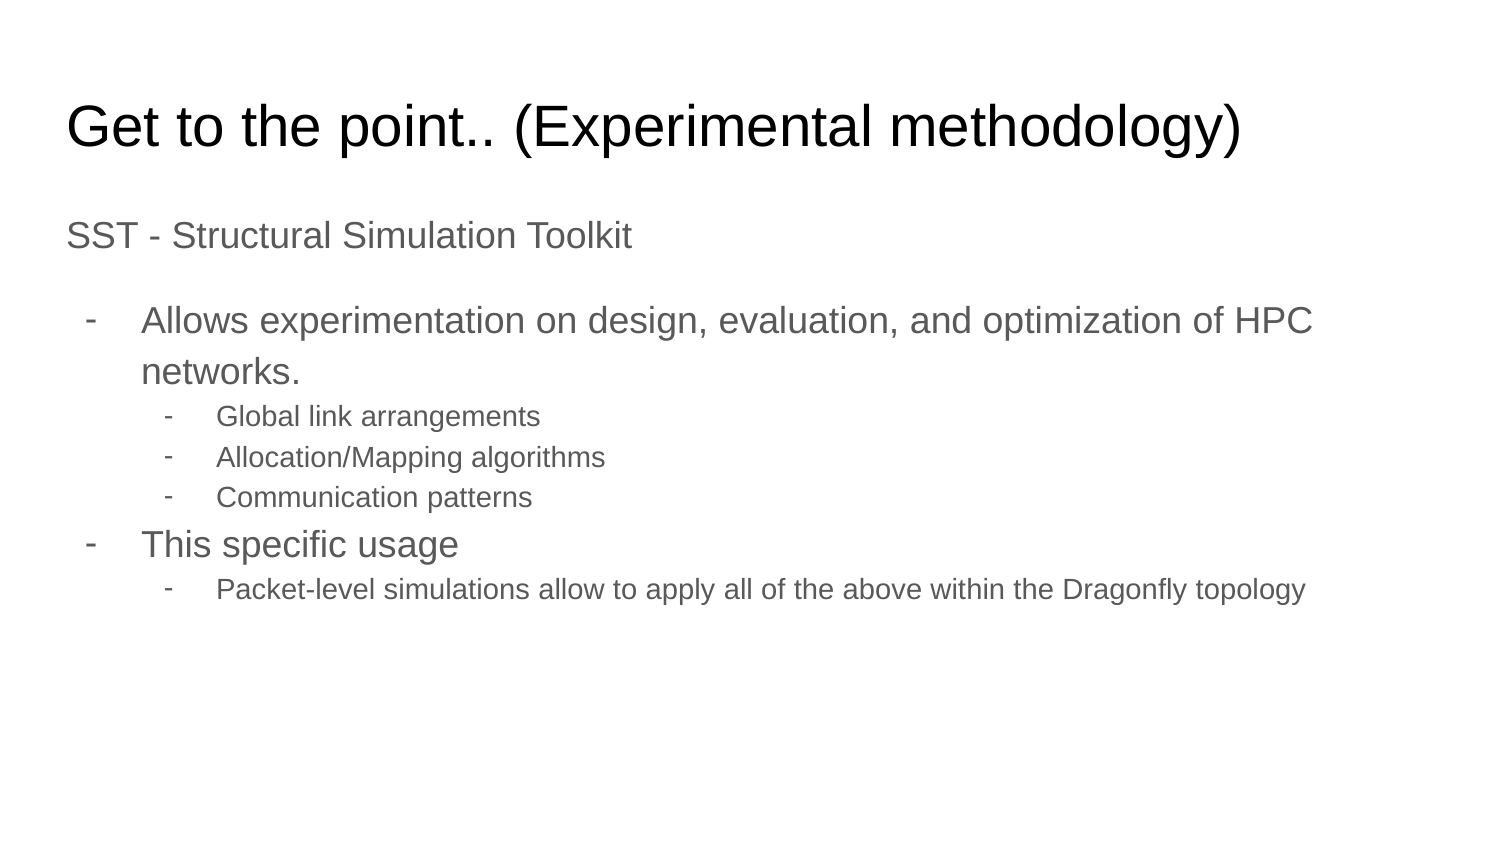

# Get to the point.. (Experimental methodology)
SST - Structural Simulation Toolkit
Allows experimentation on design, evaluation, and optimization of HPC networks.
Global link arrangements
Allocation/Mapping algorithms
Communication patterns
This specific usage
Packet-level simulations allow to apply all of the above within the Dragonfly topology